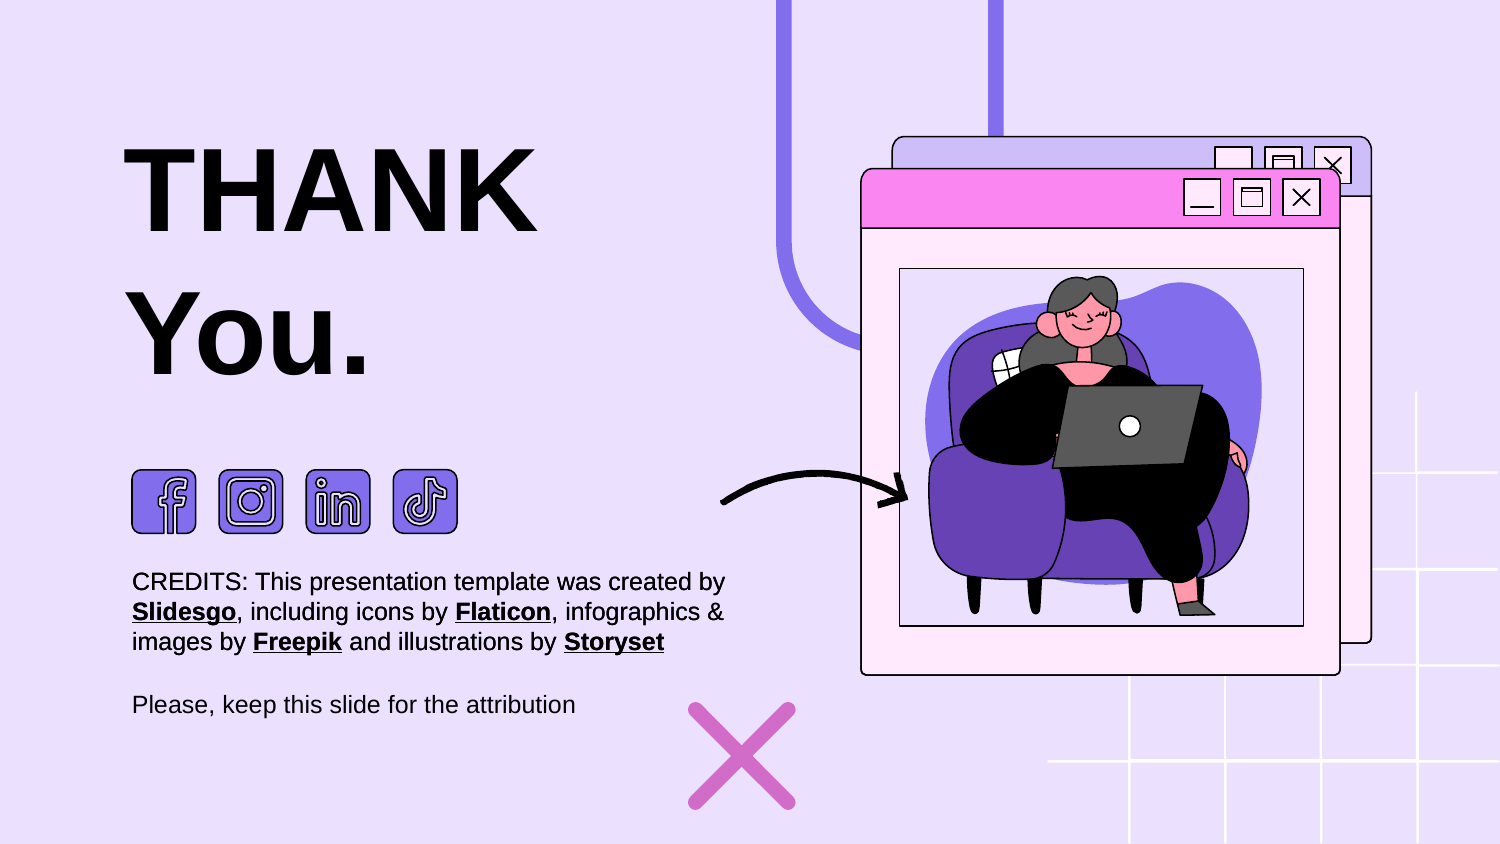

# THANK
You.

CREDITS: This presentation template was created by Slidesgo, including icons by Flaticon, infographics & images by Freepik and illustrations by Storyset
Please, keep this slide for the attribution